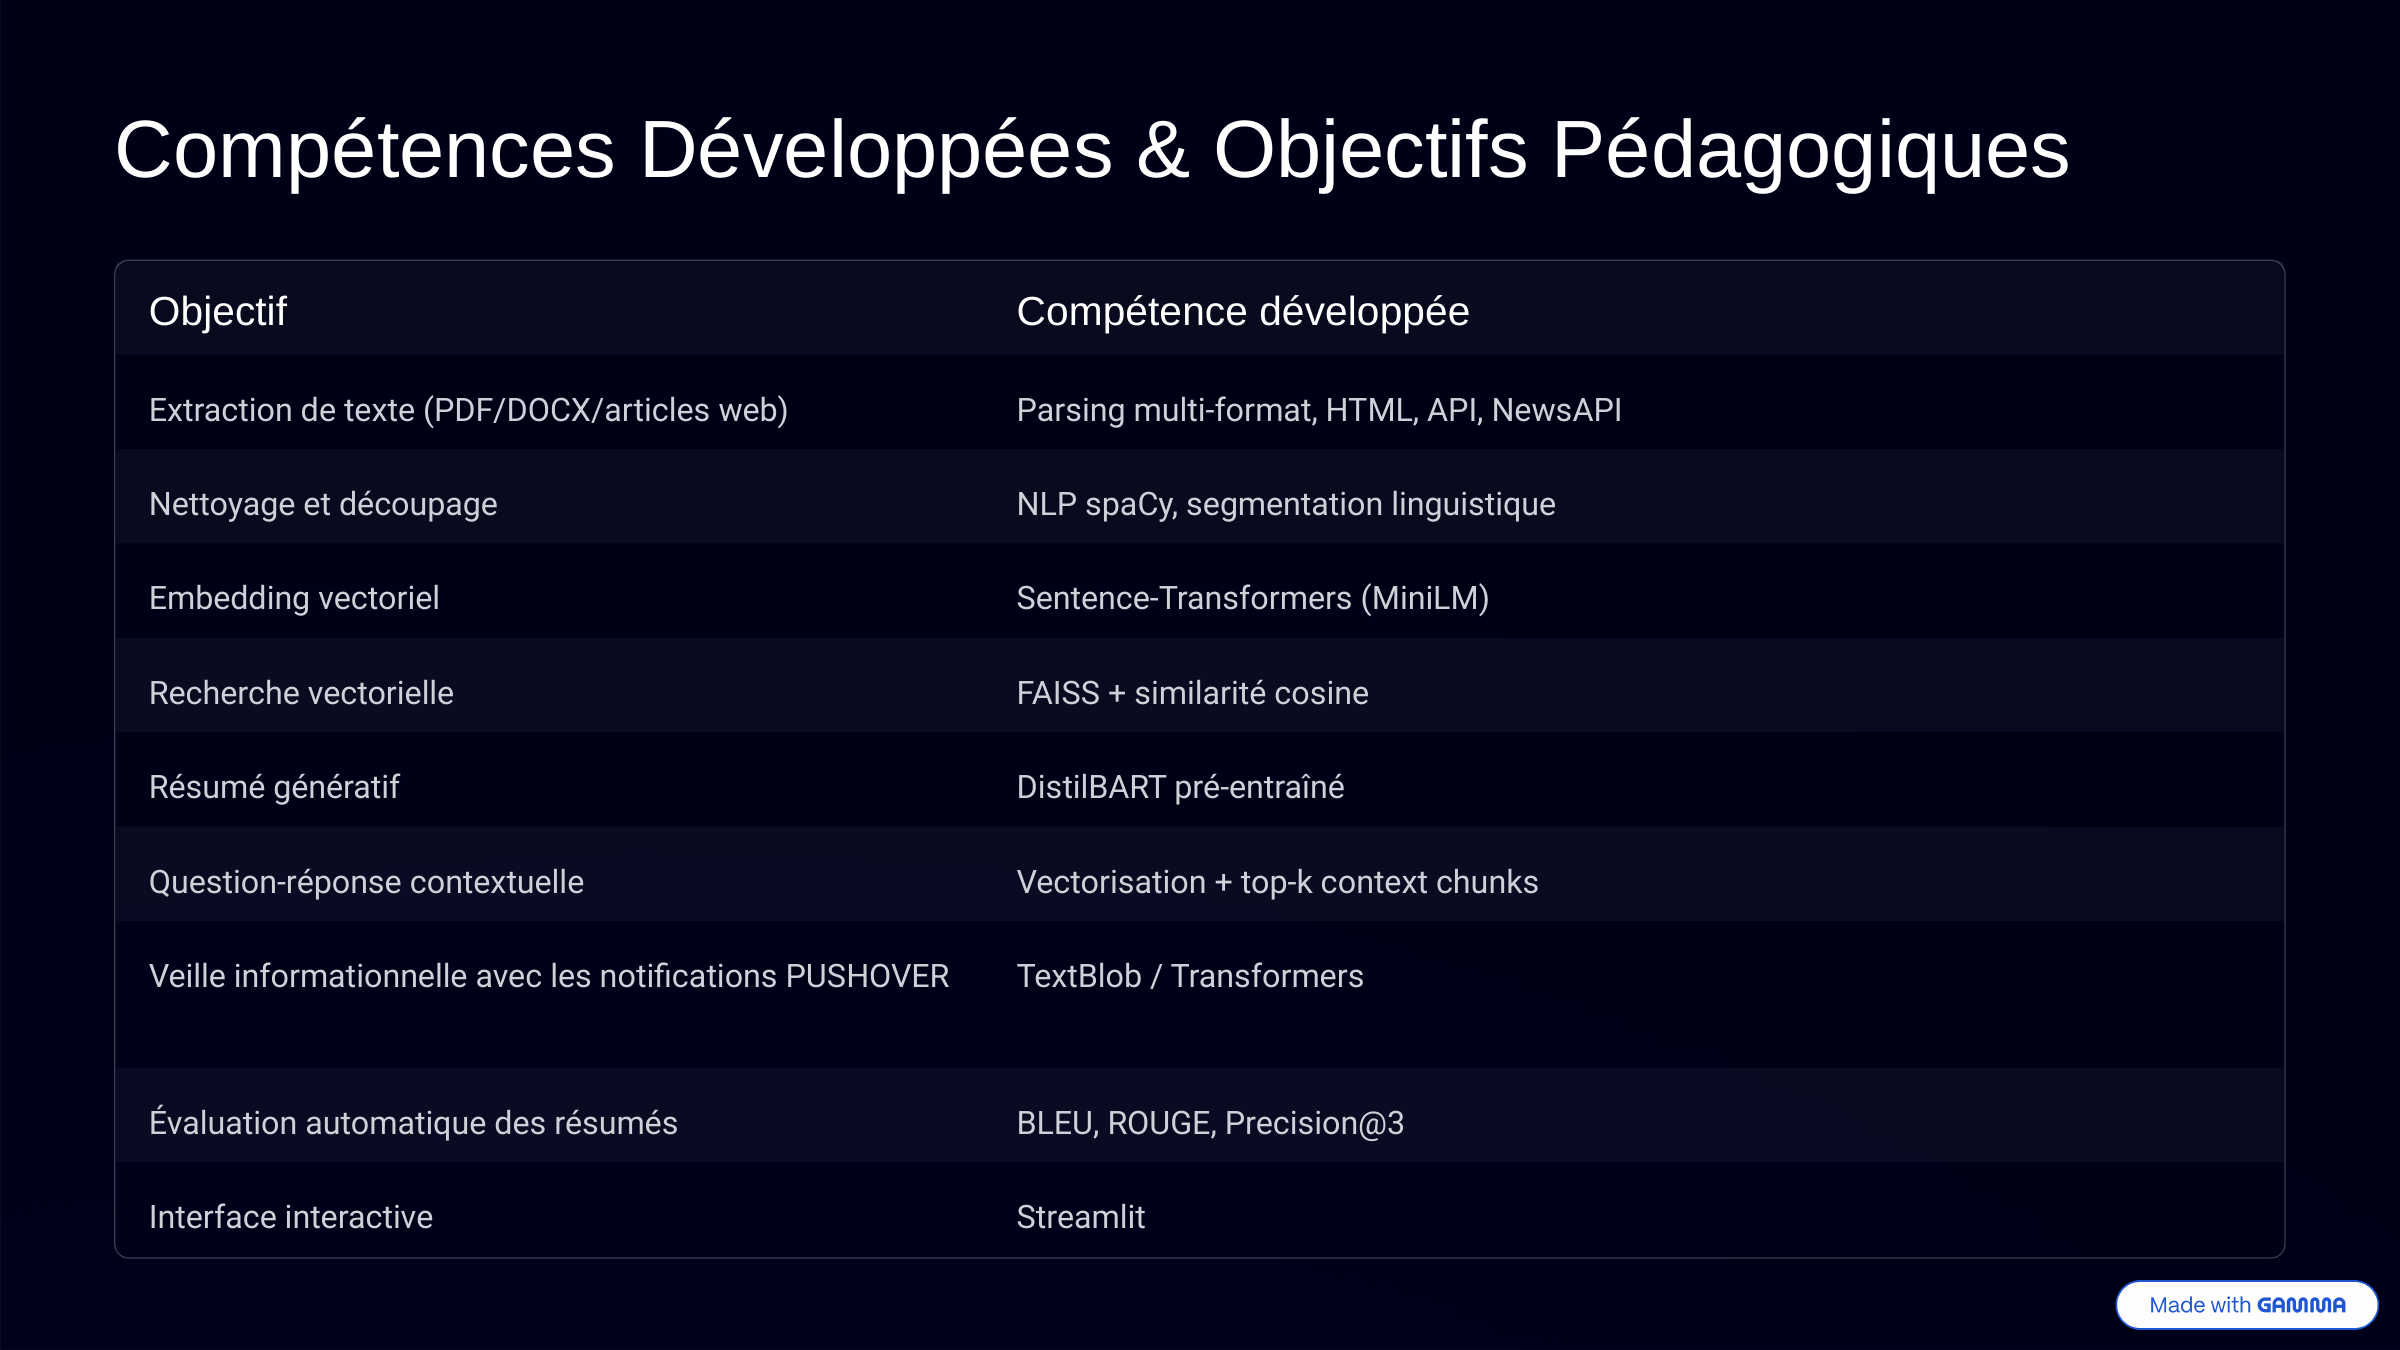

Compétences Développées & Objectifs Pédagogiques

Objectif
Compétence développée

Extraction de texte (PDF/DOCX/articles web)
Parsing multi-format, HTML, API, NewsAPI

Nettoyage et découpage
NLP spaCy, segmentation linguistique

Embedding vectoriel
Sentence-Transformers (MiniLM)

Recherche vectorielle
FAISS + similarité cosine

Résumé génératif
DistilBART pré-entraîné

Question-réponse contextuelle
Vectorisation + top-k context chunks

Veille informationnelle avec les notifications PUSHOVER
TextBlob / Transformers

Évaluation automatique des résumés
BLEU, ROUGE, Precision@3

Interface interactive
Streamlit